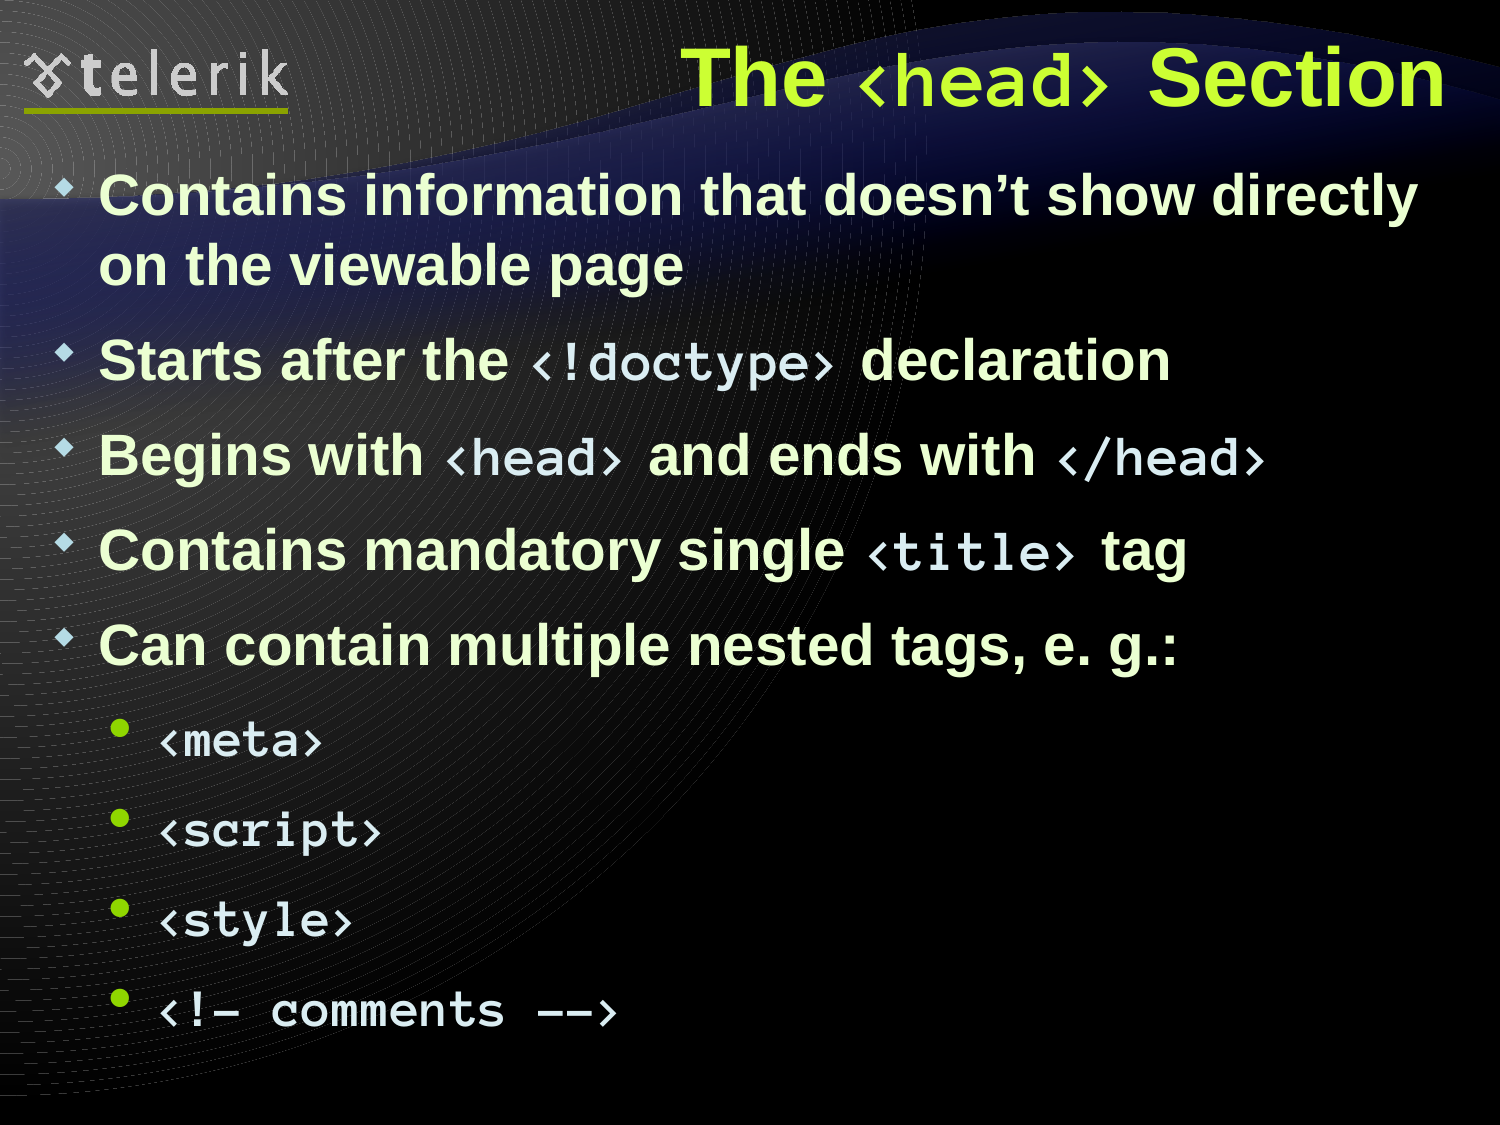

# The <head> Section
Contains information that doesn’t show directly on the viewable page
Starts after the <!doctype> declaration
Begins with <head> and ends with </head>
Contains mandatory single <title> tag
Can contain multiple nested tags, e. g.:
<meta>
<script>
<style>
<!– comments -->